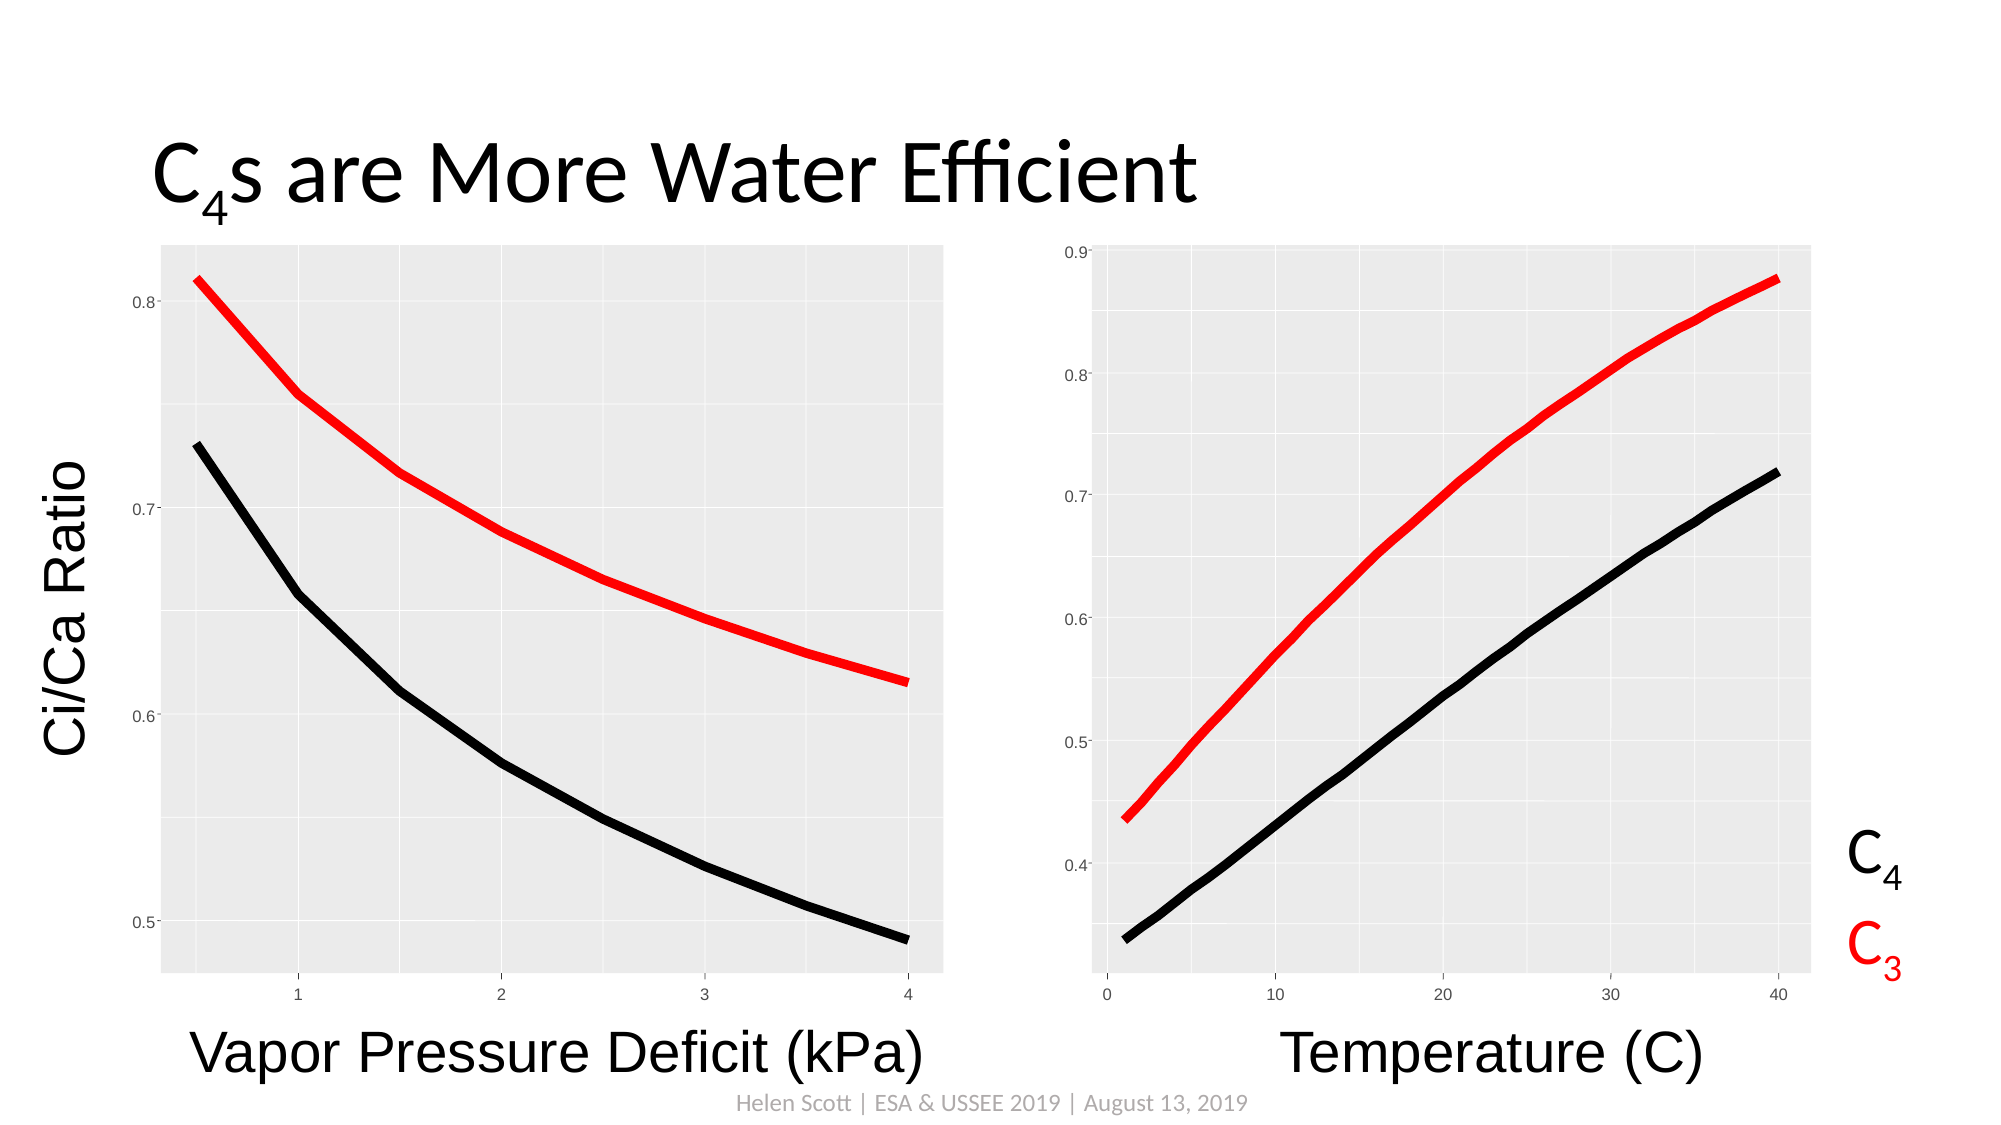

# C4s are More Water Efficient

0.8

0.7

Ci/Ca Ratio

0.6

0.5

1
2
3
4
Vapor Pressure Deficit (kPa)

0.9

0.8

0.7

0.6

0.5

0.4

0
10
20
30
40
Temperature (C)
C4
C3
Helen Scott | ESA & USSEE 2019 | August 13, 2019